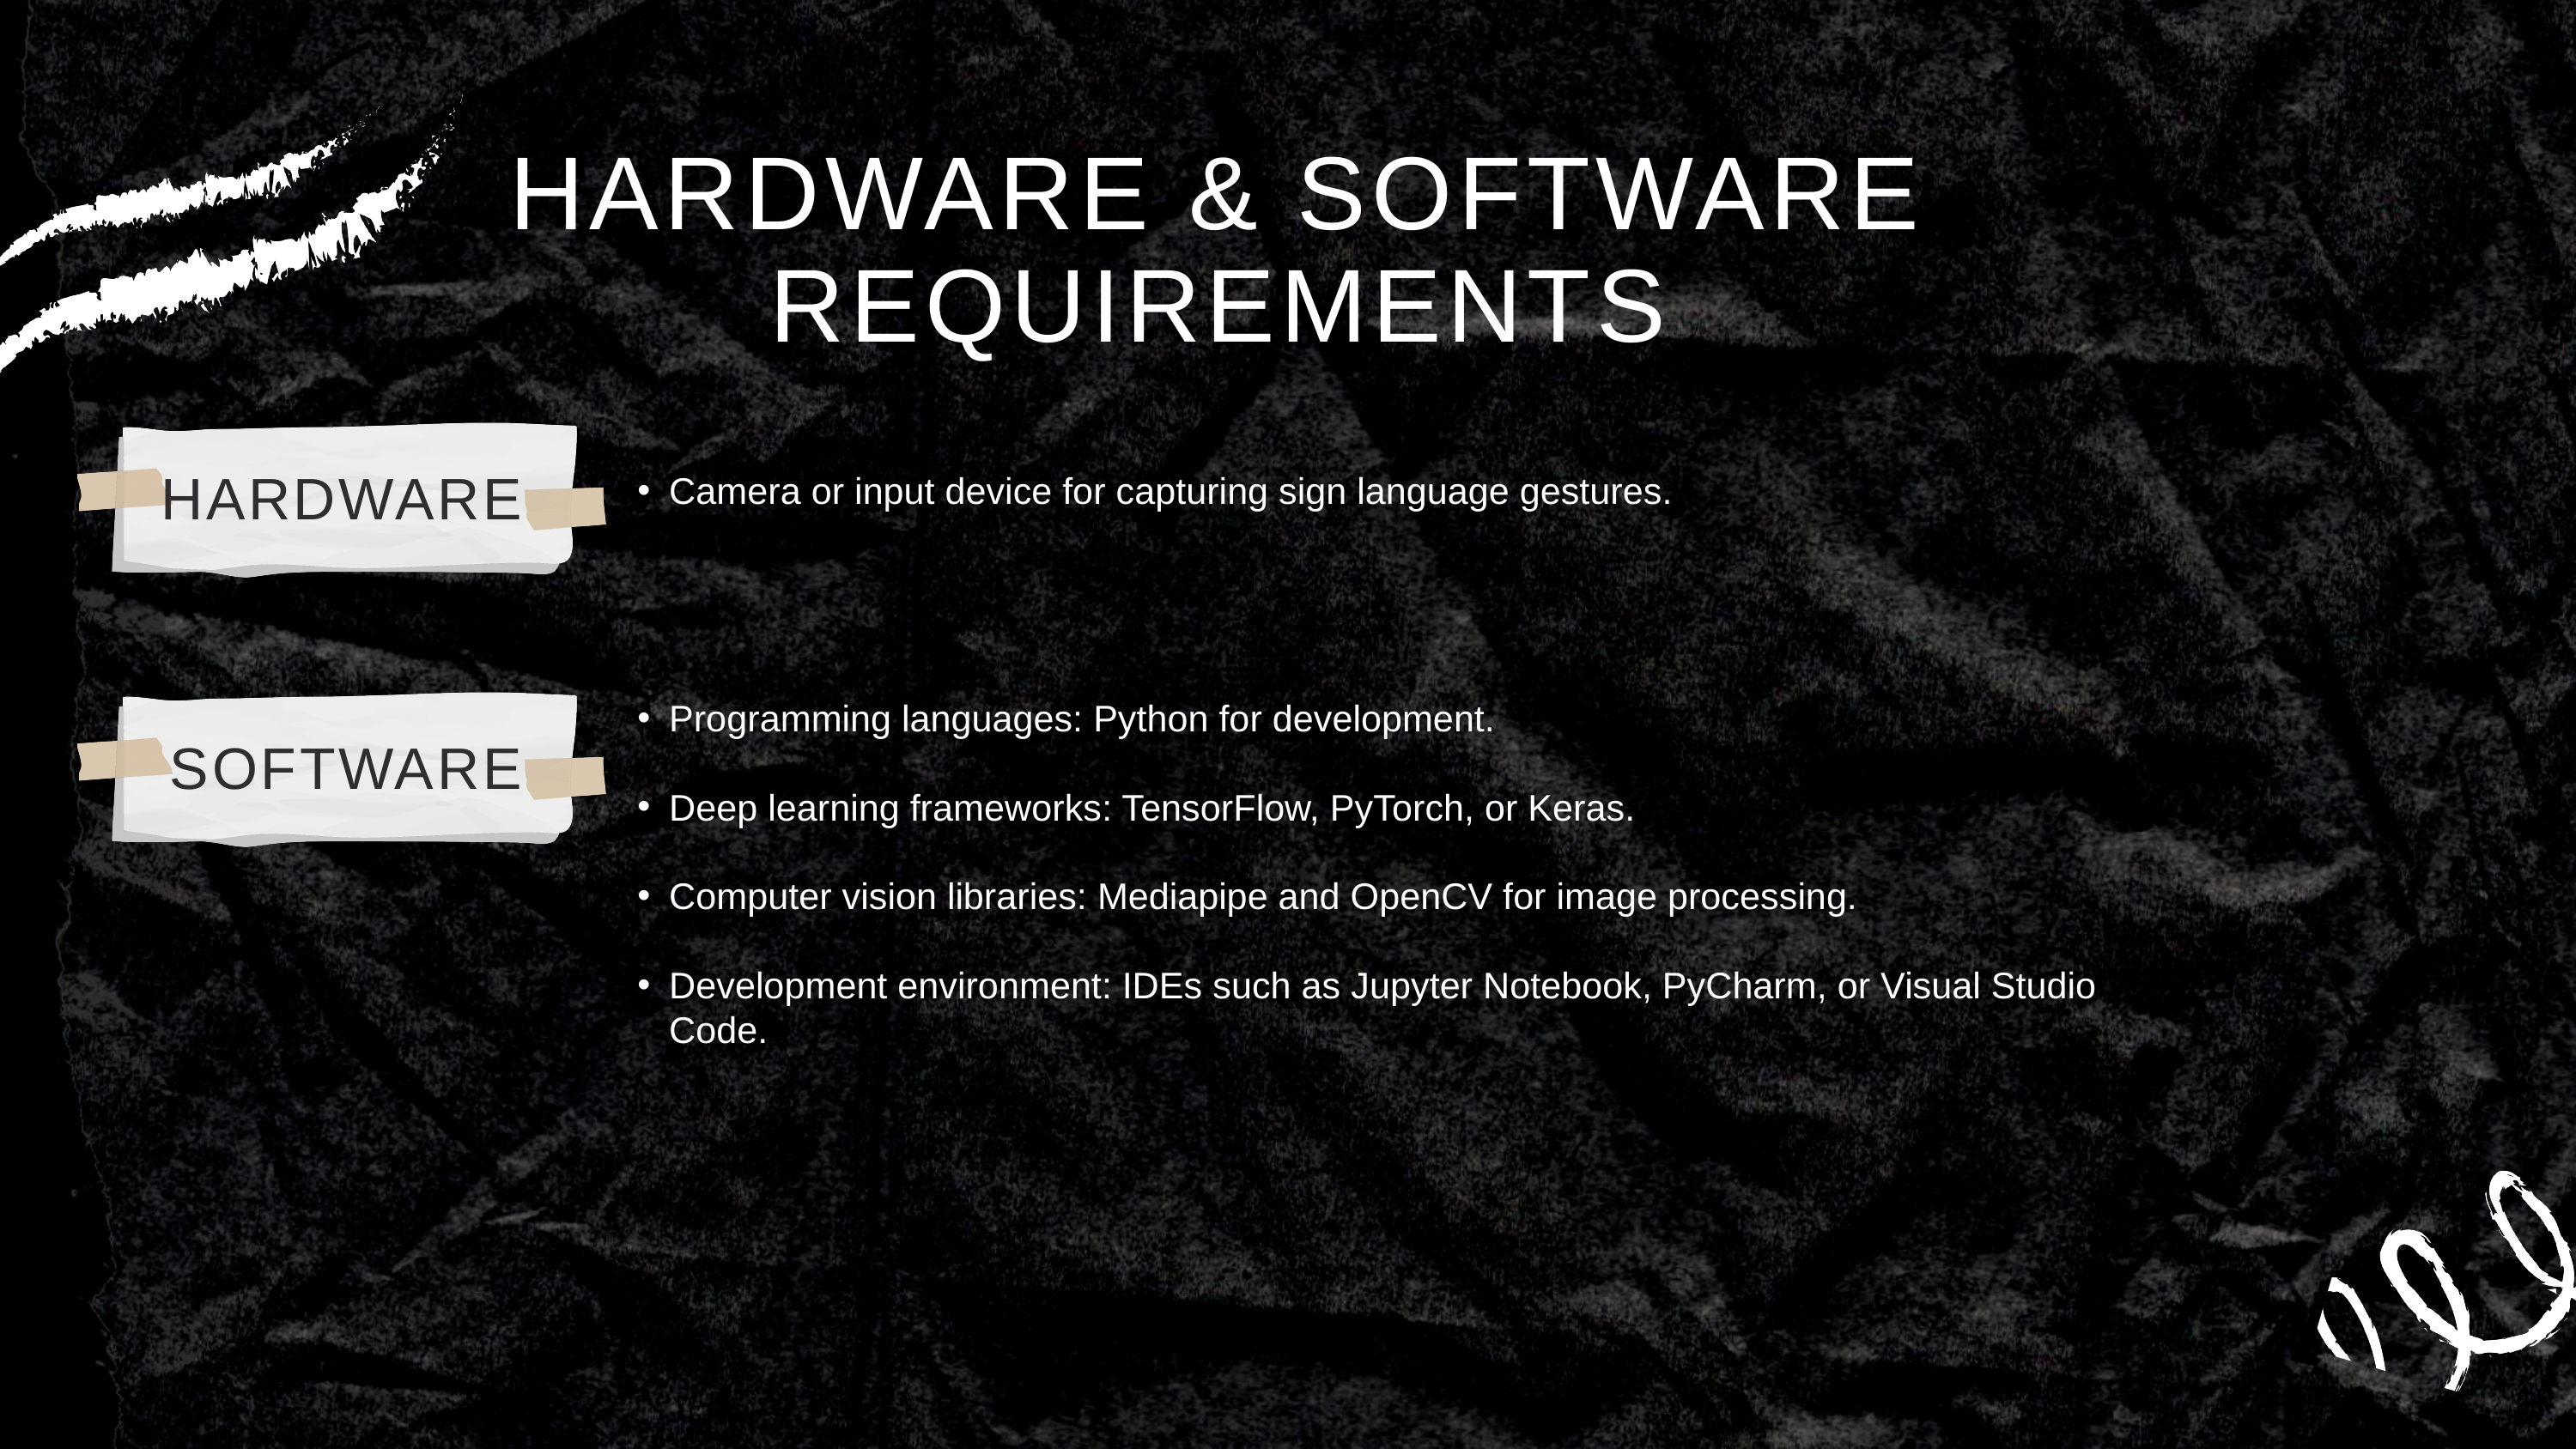

HARDWARE & SOFTWARE REQUIREMENTS

Camera or input device for capturing sign language gestures.

HARDWARE

Programming languages: Python for development.

Deep learning frameworks: TensorFlow, PyTorch, or Keras.

Computer vision libraries: Mediapipe and OpenCV for image processing.

Development environment: IDEs such as Jupyter Notebook, PyCharm, or Visual Studio Code.

SOFTWARE